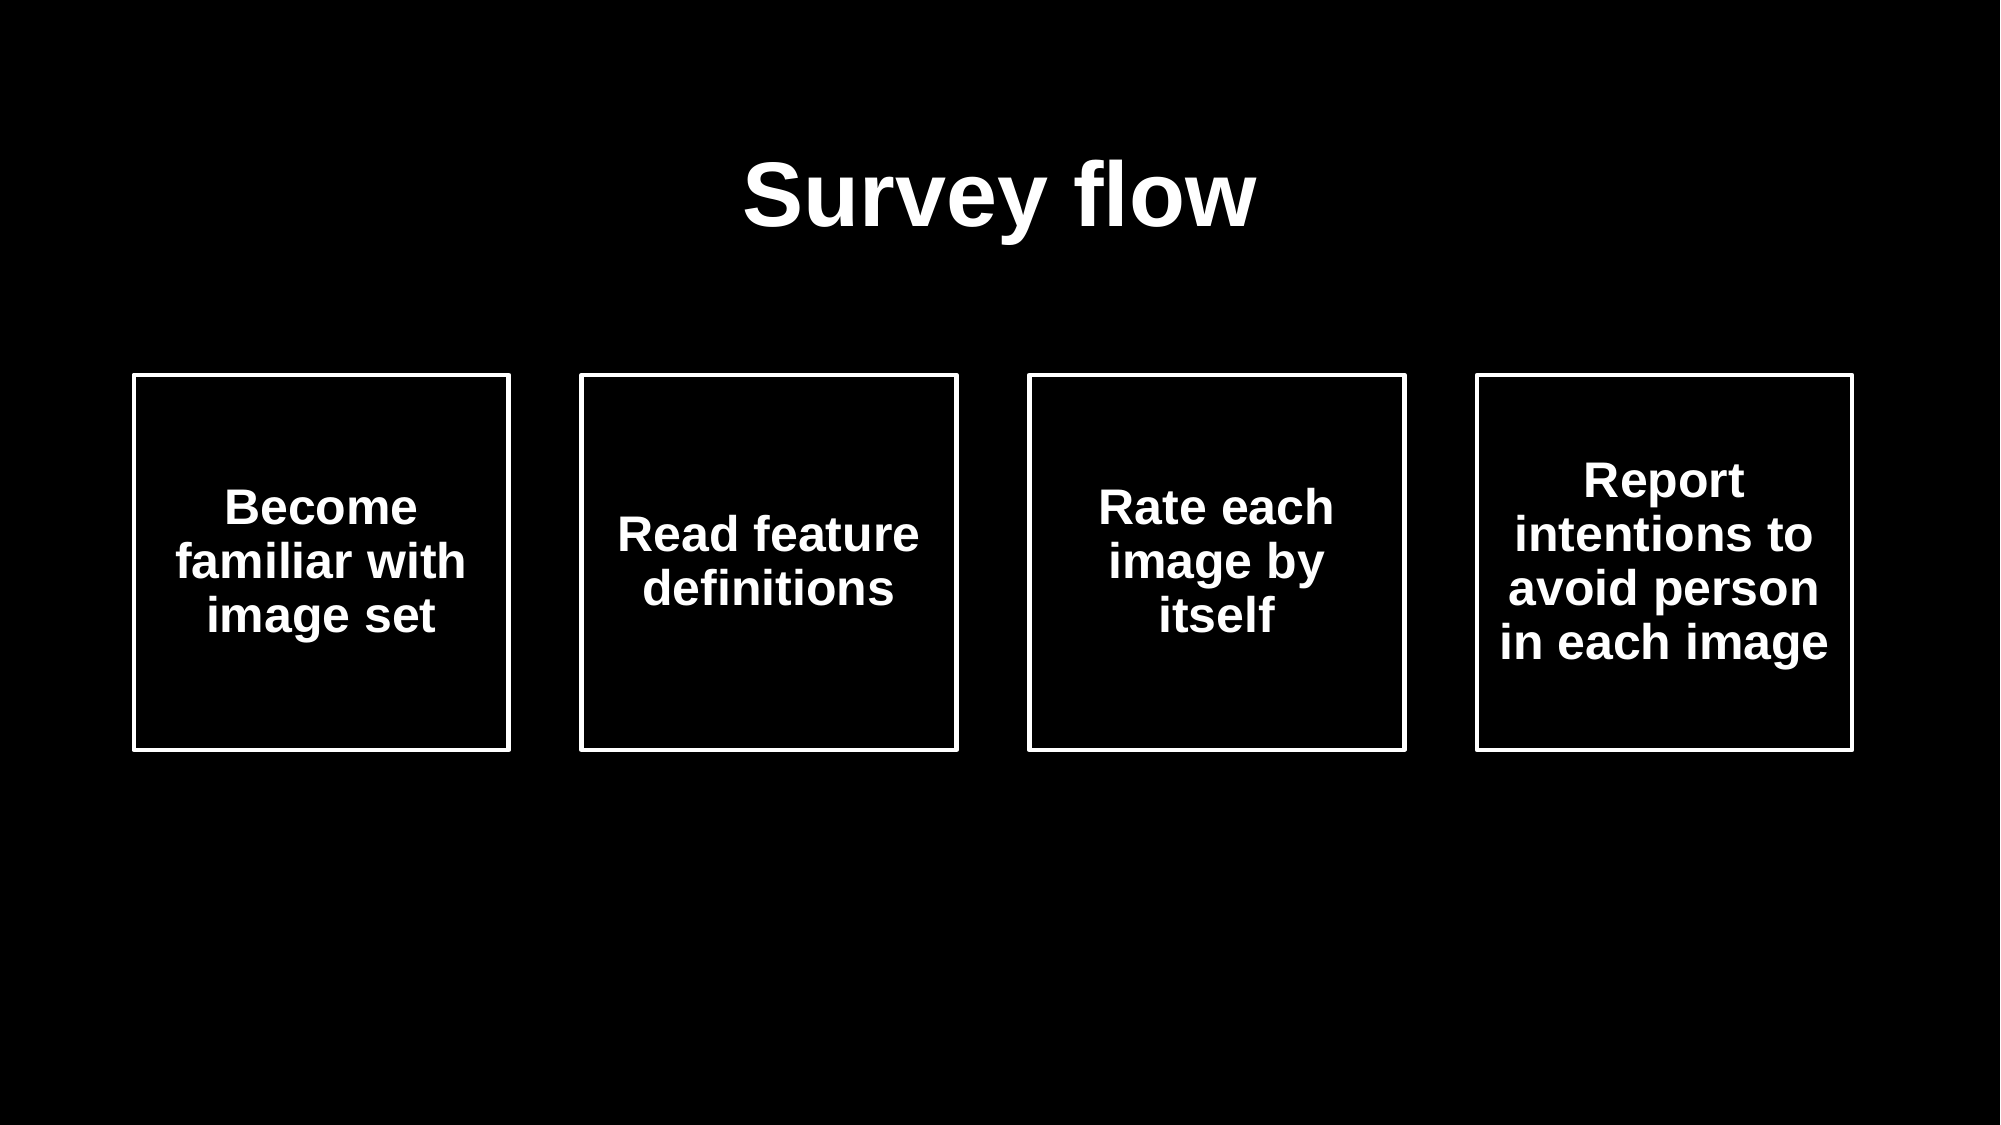

Survey flow
Become familiar with image set
Read feature definitions
Rate each image by itself
Report intentions to avoid person in each image